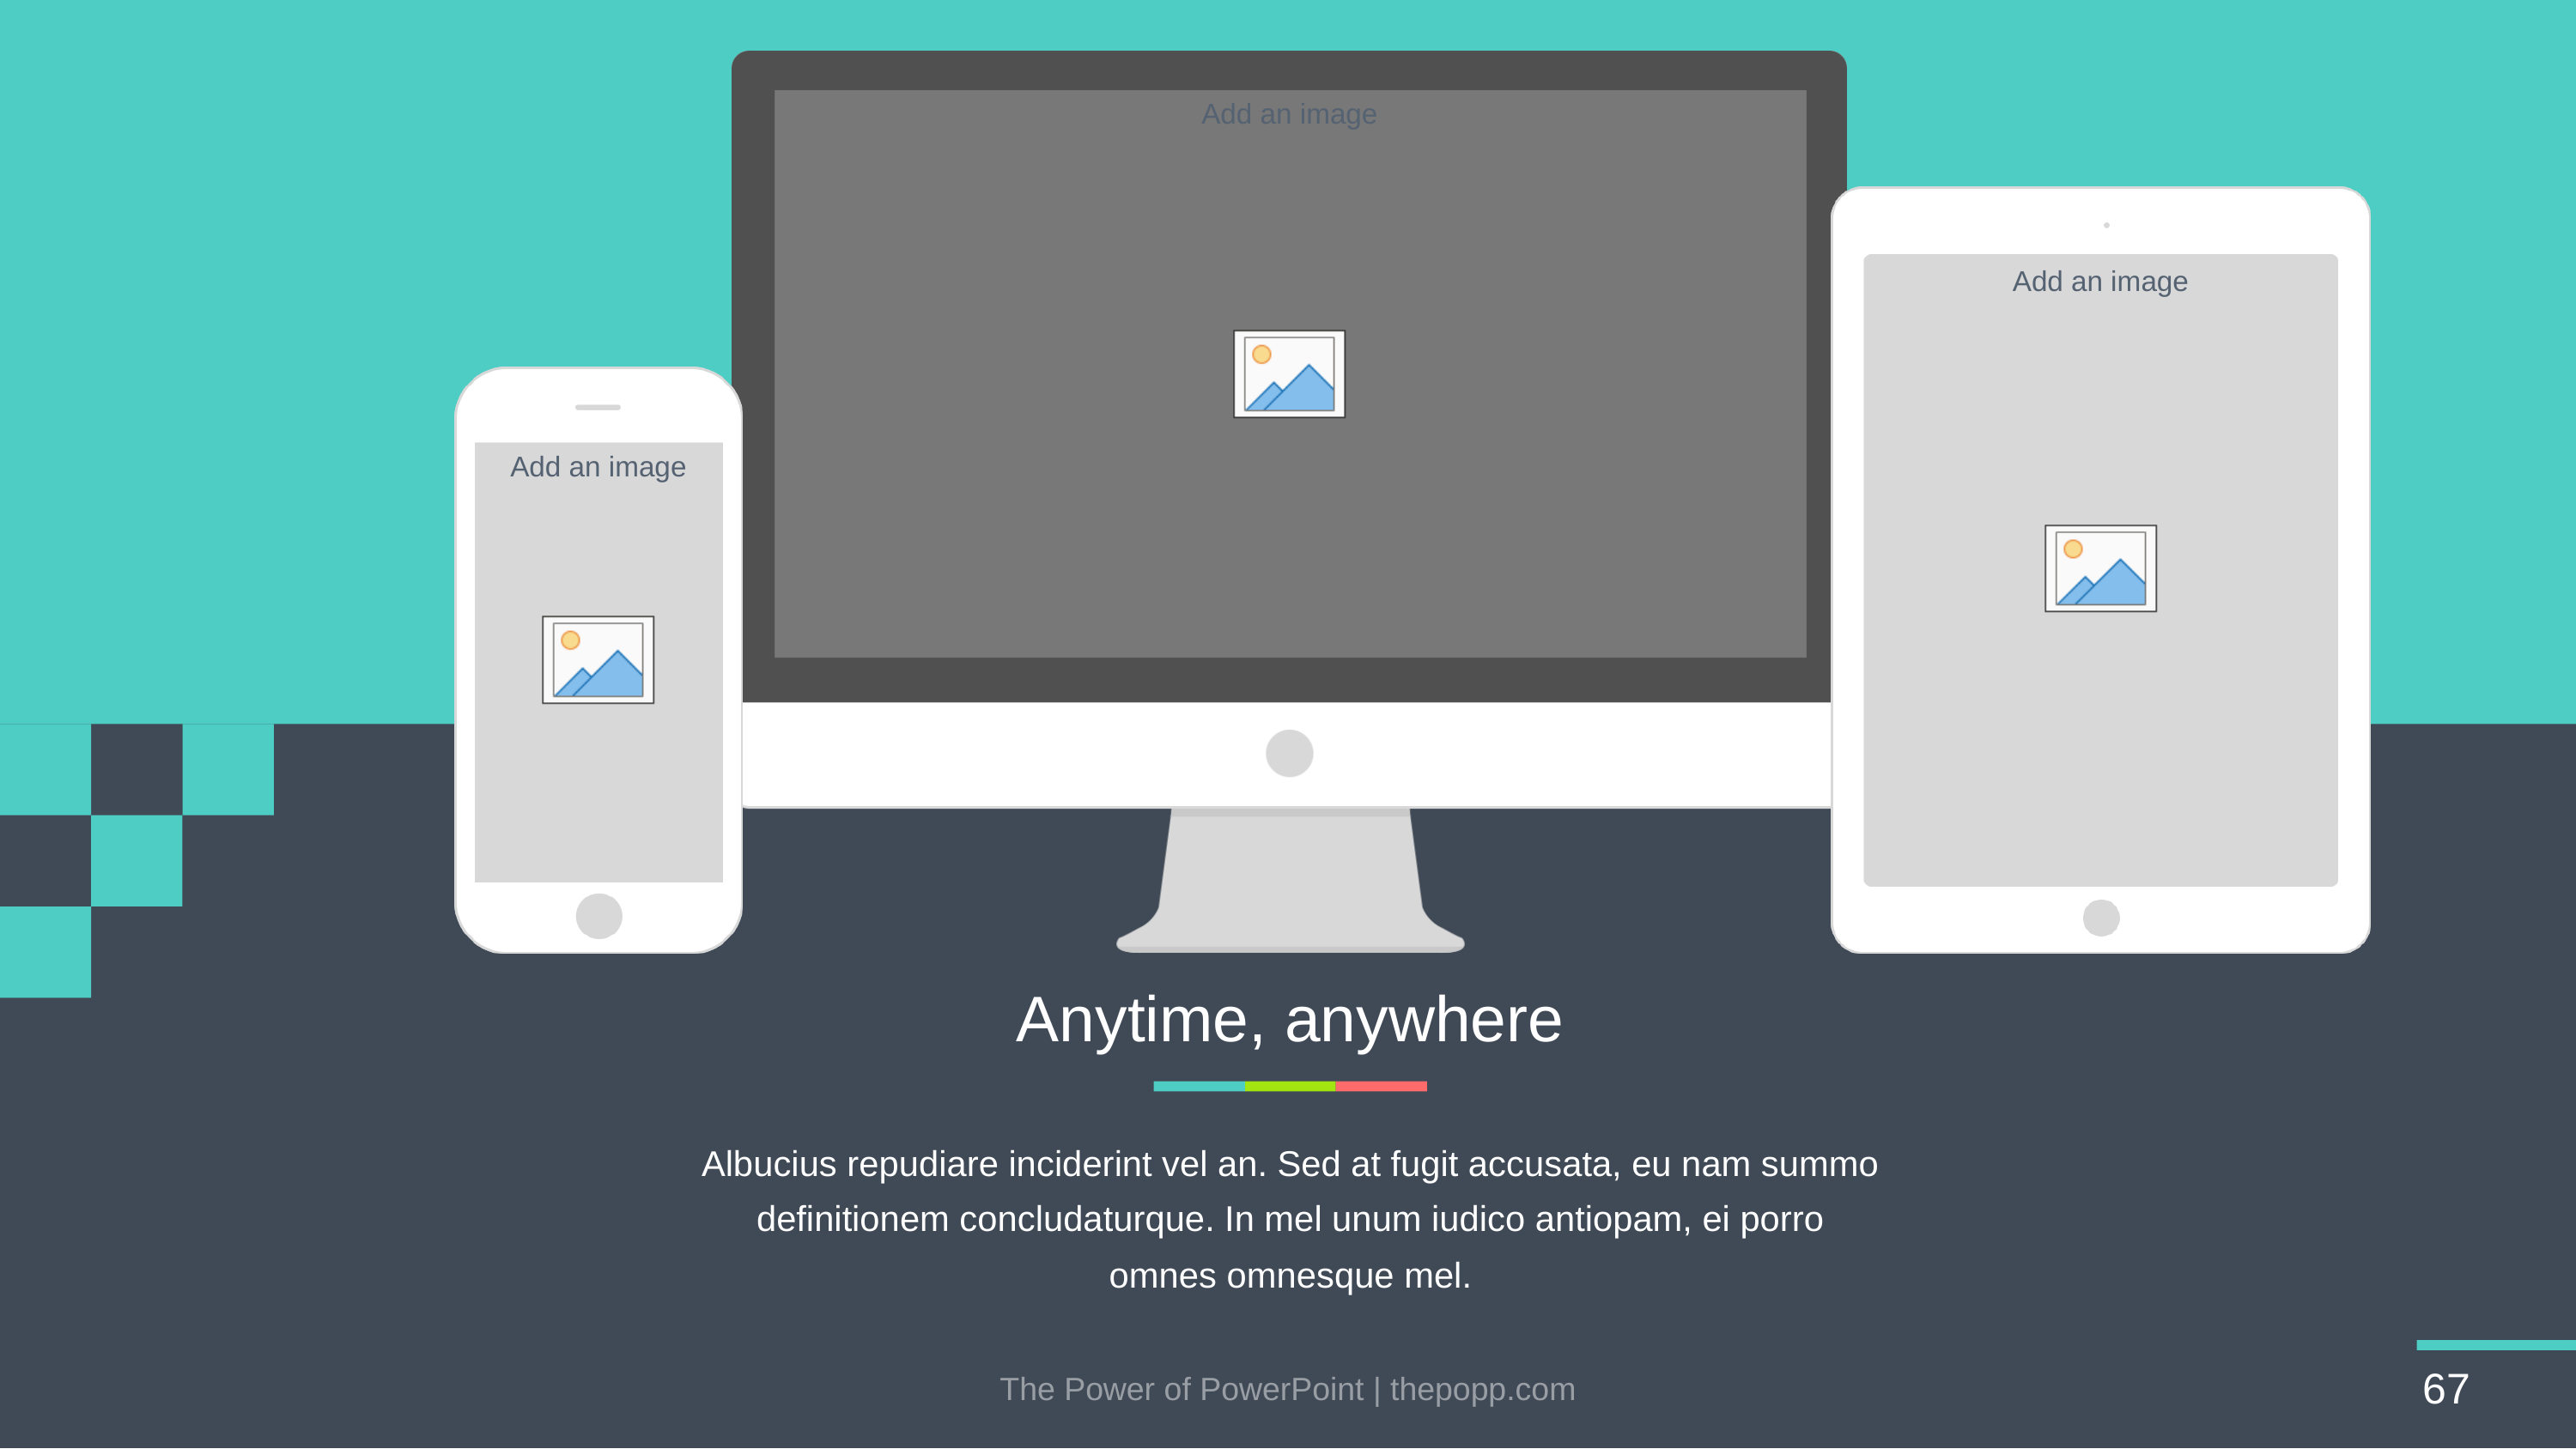

Anytime, anywhere
Albucius repudiare inciderint vel an. Sed at fugit accusata, eu nam summo definitionem concludaturque. In mel unum iudico antiopam, ei porro omnes omnesque mel.
The Power of PowerPoint | thepopp.com
67